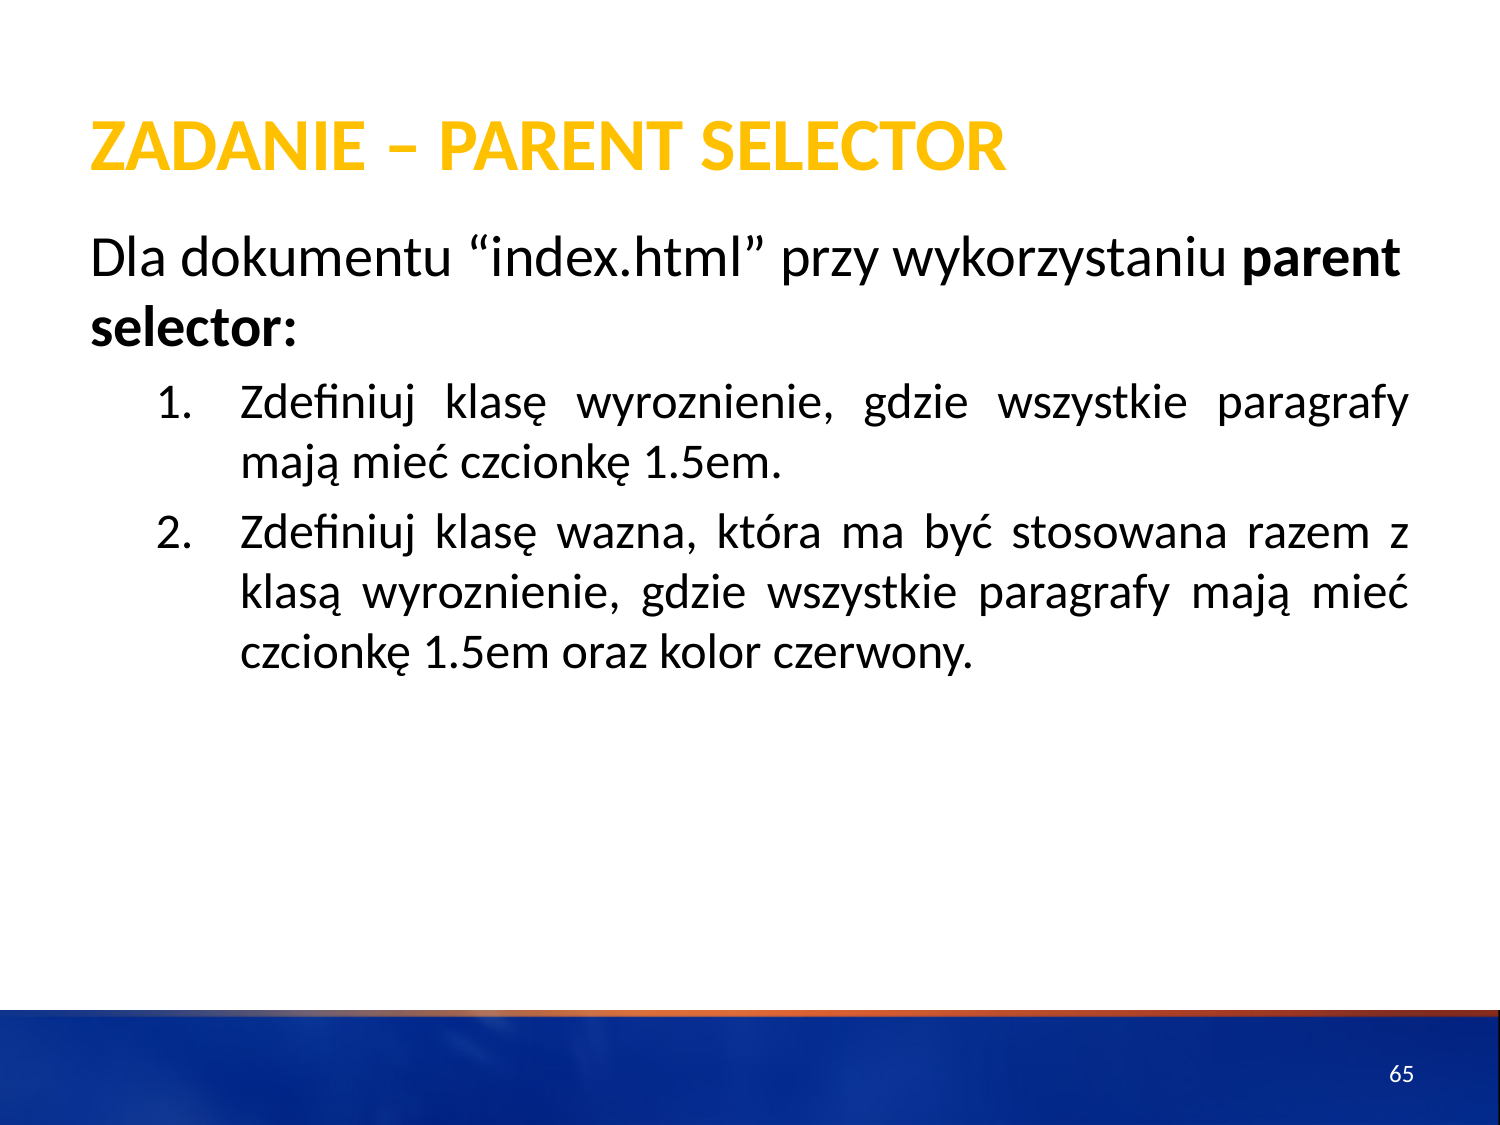

# ZADANIE – Parent Selector
Dla dokumentu “index.html” przy wykorzystaniu parent selector:
Zdefiniuj klasę wyroznienie, gdzie wszystkie paragrafy mają mieć czcionkę 1.5em.
Zdefiniuj klasę wazna, która ma być stosowana razem z klasą wyroznienie, gdzie wszystkie paragrafy mają mieć czcionkę 1.5em oraz kolor czerwony.

65